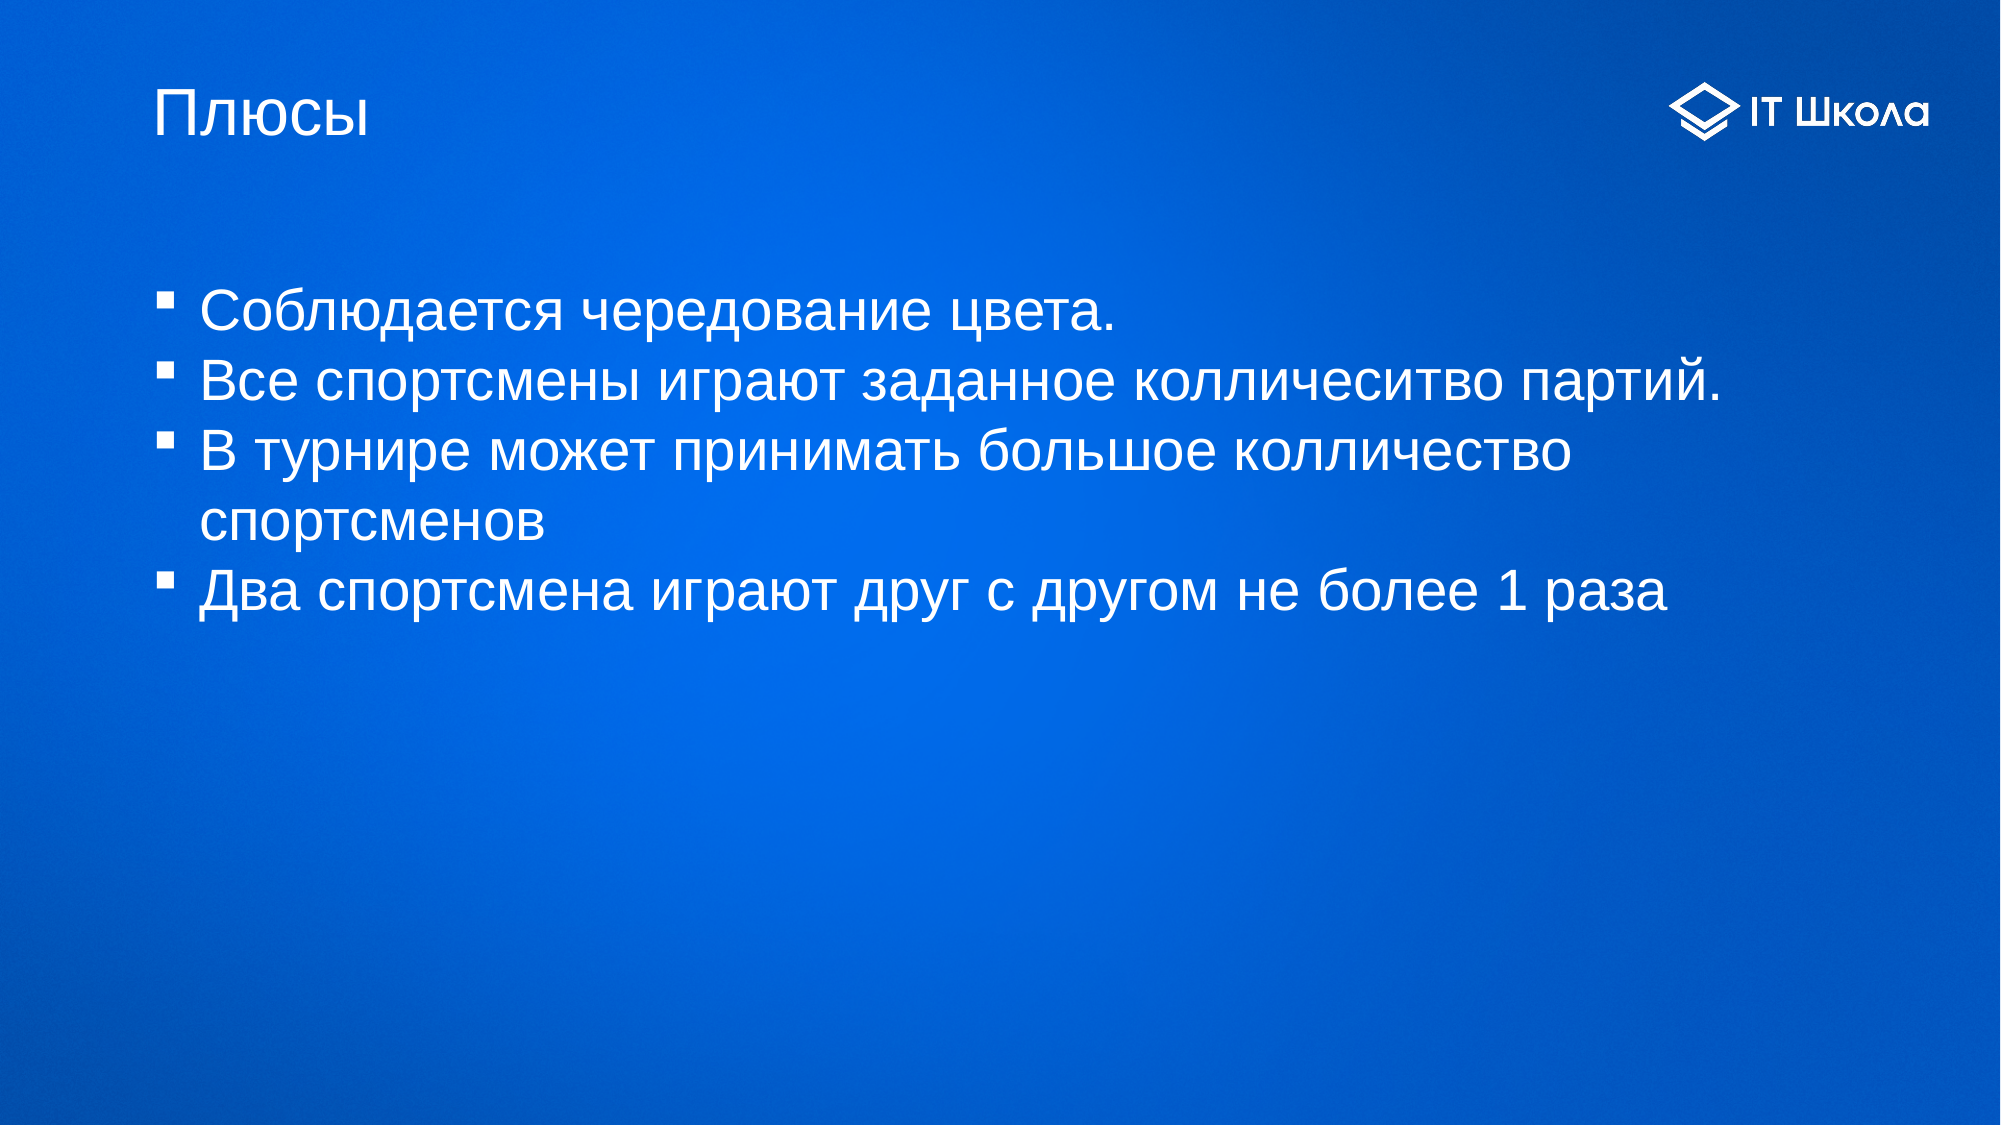

# Плюсы
Соблюдается чередование цвета.
Все спортсмены играют заданное колличеситво партий.
В турнире может принимать большое колличество спортсменов
Два спортсмена играют друг с другом не более 1 раза

9